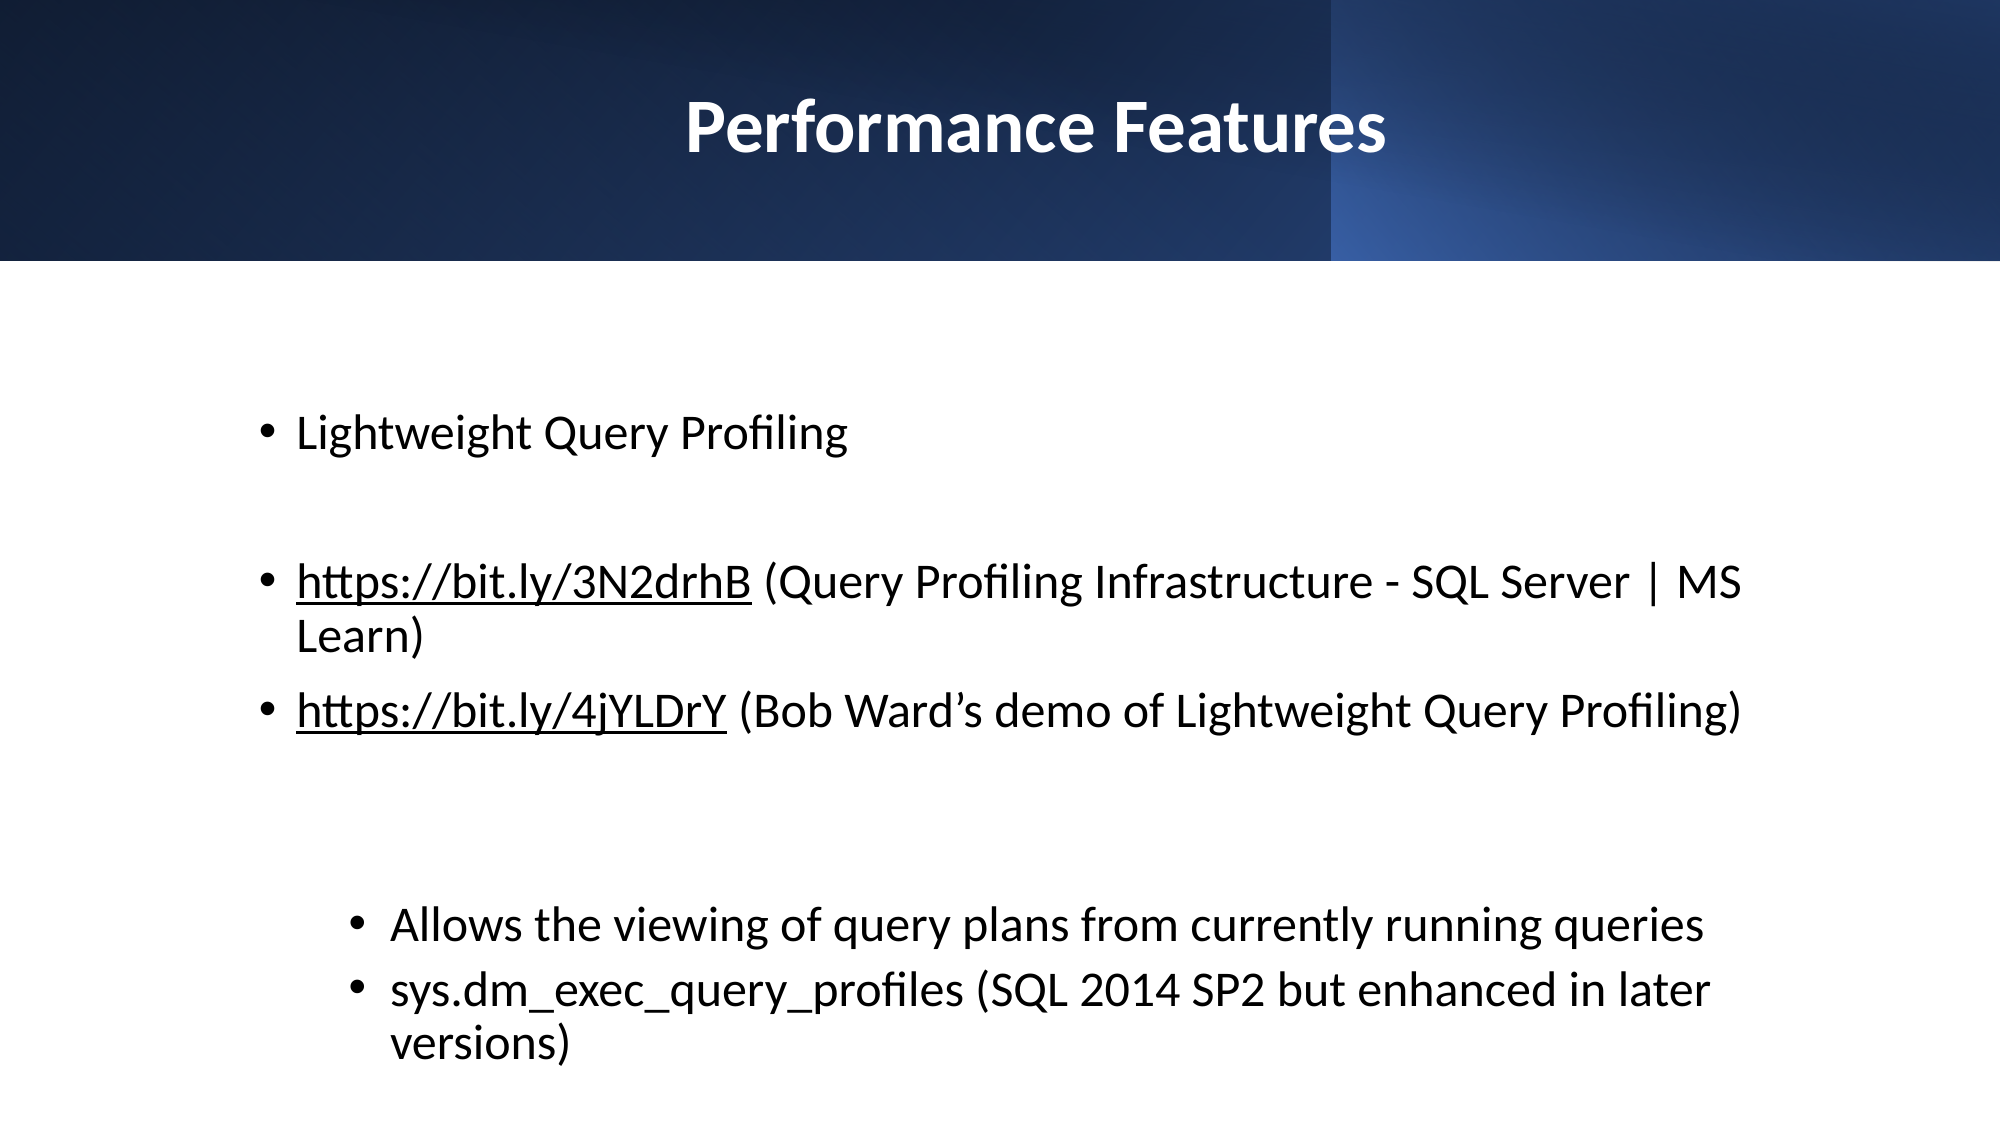

# Performance Features
Lightweight Query Profiling

https://bit.ly/3N2drhB (Query Profiling Infrastructure - SQL Server | MS Learn)
https://bit.ly/4jYLDrY (Bob Ward’s demo of Lightweight Query Profiling)

Allows the viewing of query plans from currently running queries
sys.dm_exec_query_profiles (SQL 2014 SP2 but enhanced in later versions)